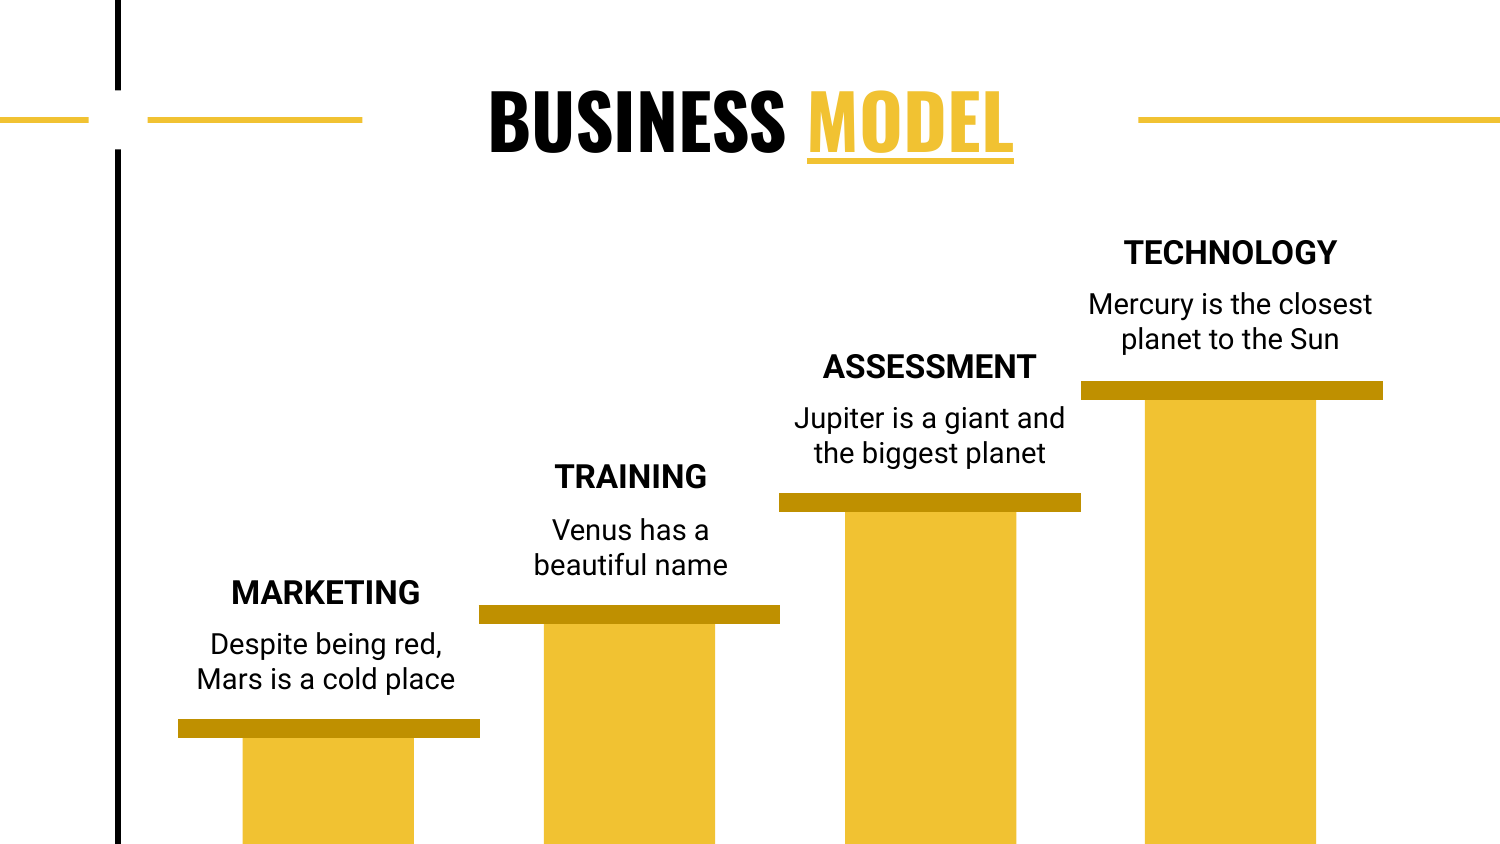

# BUSINESS MODEL
TECHNOLOGY
Mercury is the closest planet to the Sun

ASSESSMENT
Jupiter is a giant and the biggest planet

TRAINING
Venus has a
beautiful name

MARKETING
Despite being red, Mars is a cold place